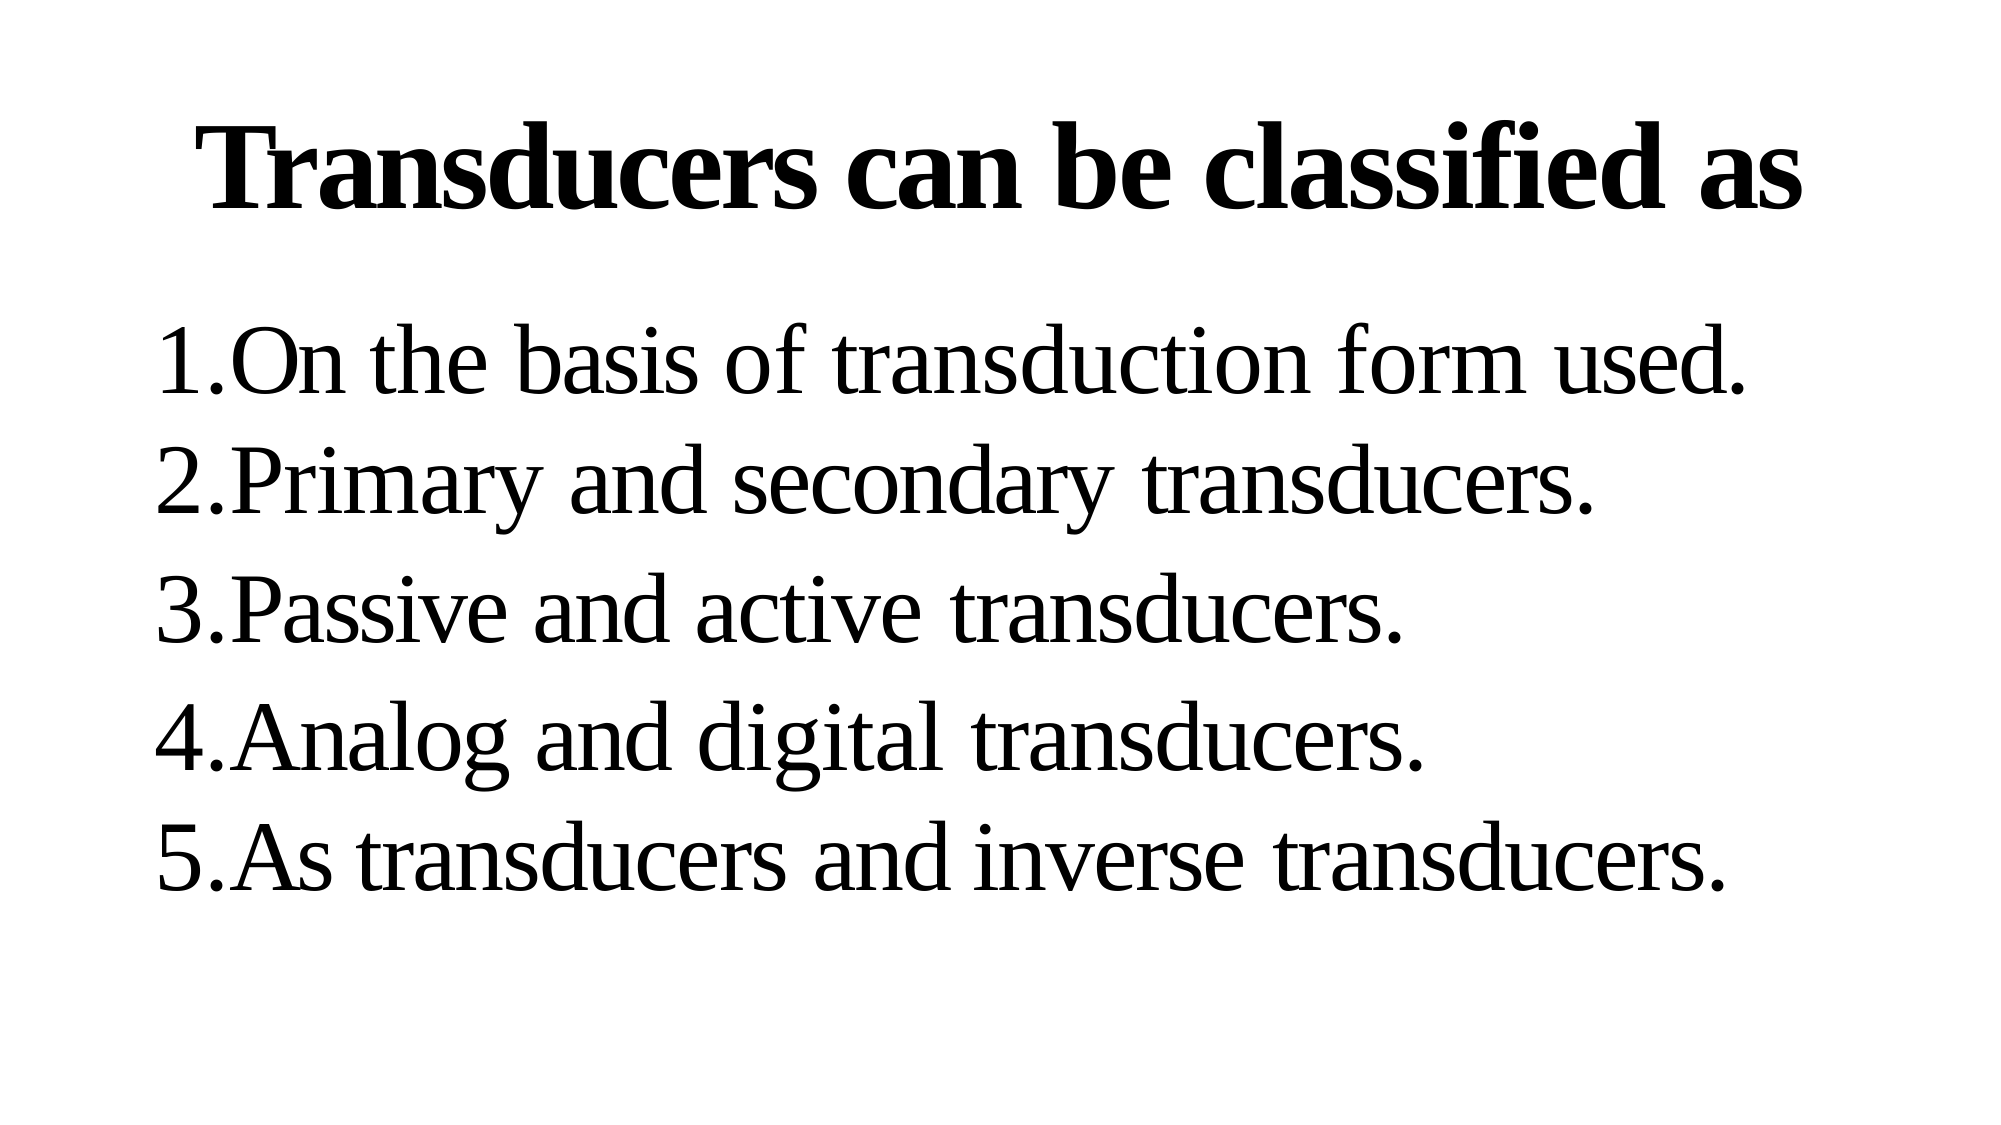

# Transducers can be classified as
On the basis of transduction form used.
Primary and secondary transducers.
Passive and active transducers.
Analog and digital transducers.
As transducers and inverse transducers.